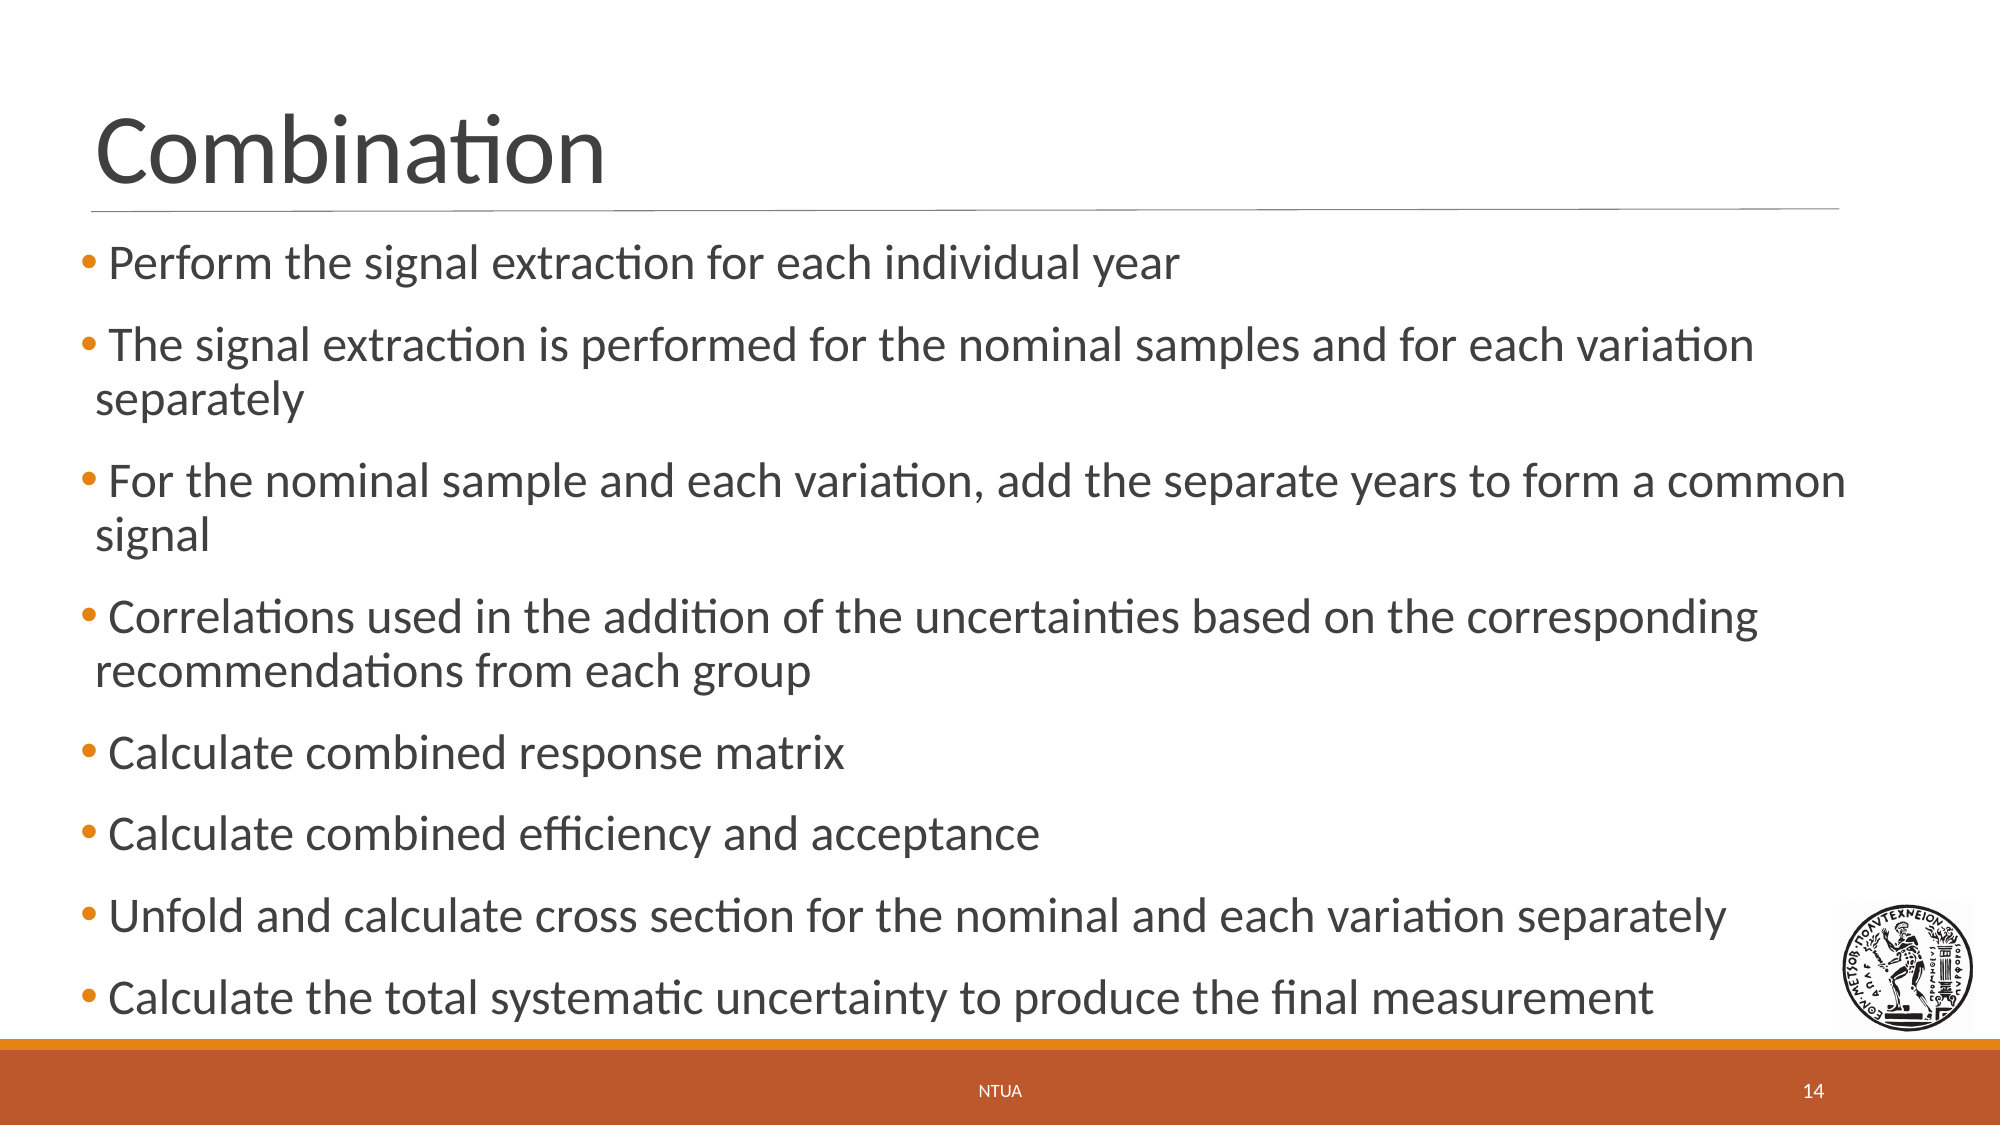

# Combination
 Perform the signal extraction for each individual year
 The signal extraction is performed for the nominal samples and for each variation  separately
 For the nominal sample and each variation, add the separate years to form a common signal
 Correlations used in the addition of the uncertainties based on the corresponding recommendations from each group
 Calculate combined response matrix
 Calculate combined efficiency and acceptance
 Unfold and calculate cross section for the nominal and each variation separately
 Calculate the total systematic uncertainty to produce the final measurement
NTUA
14